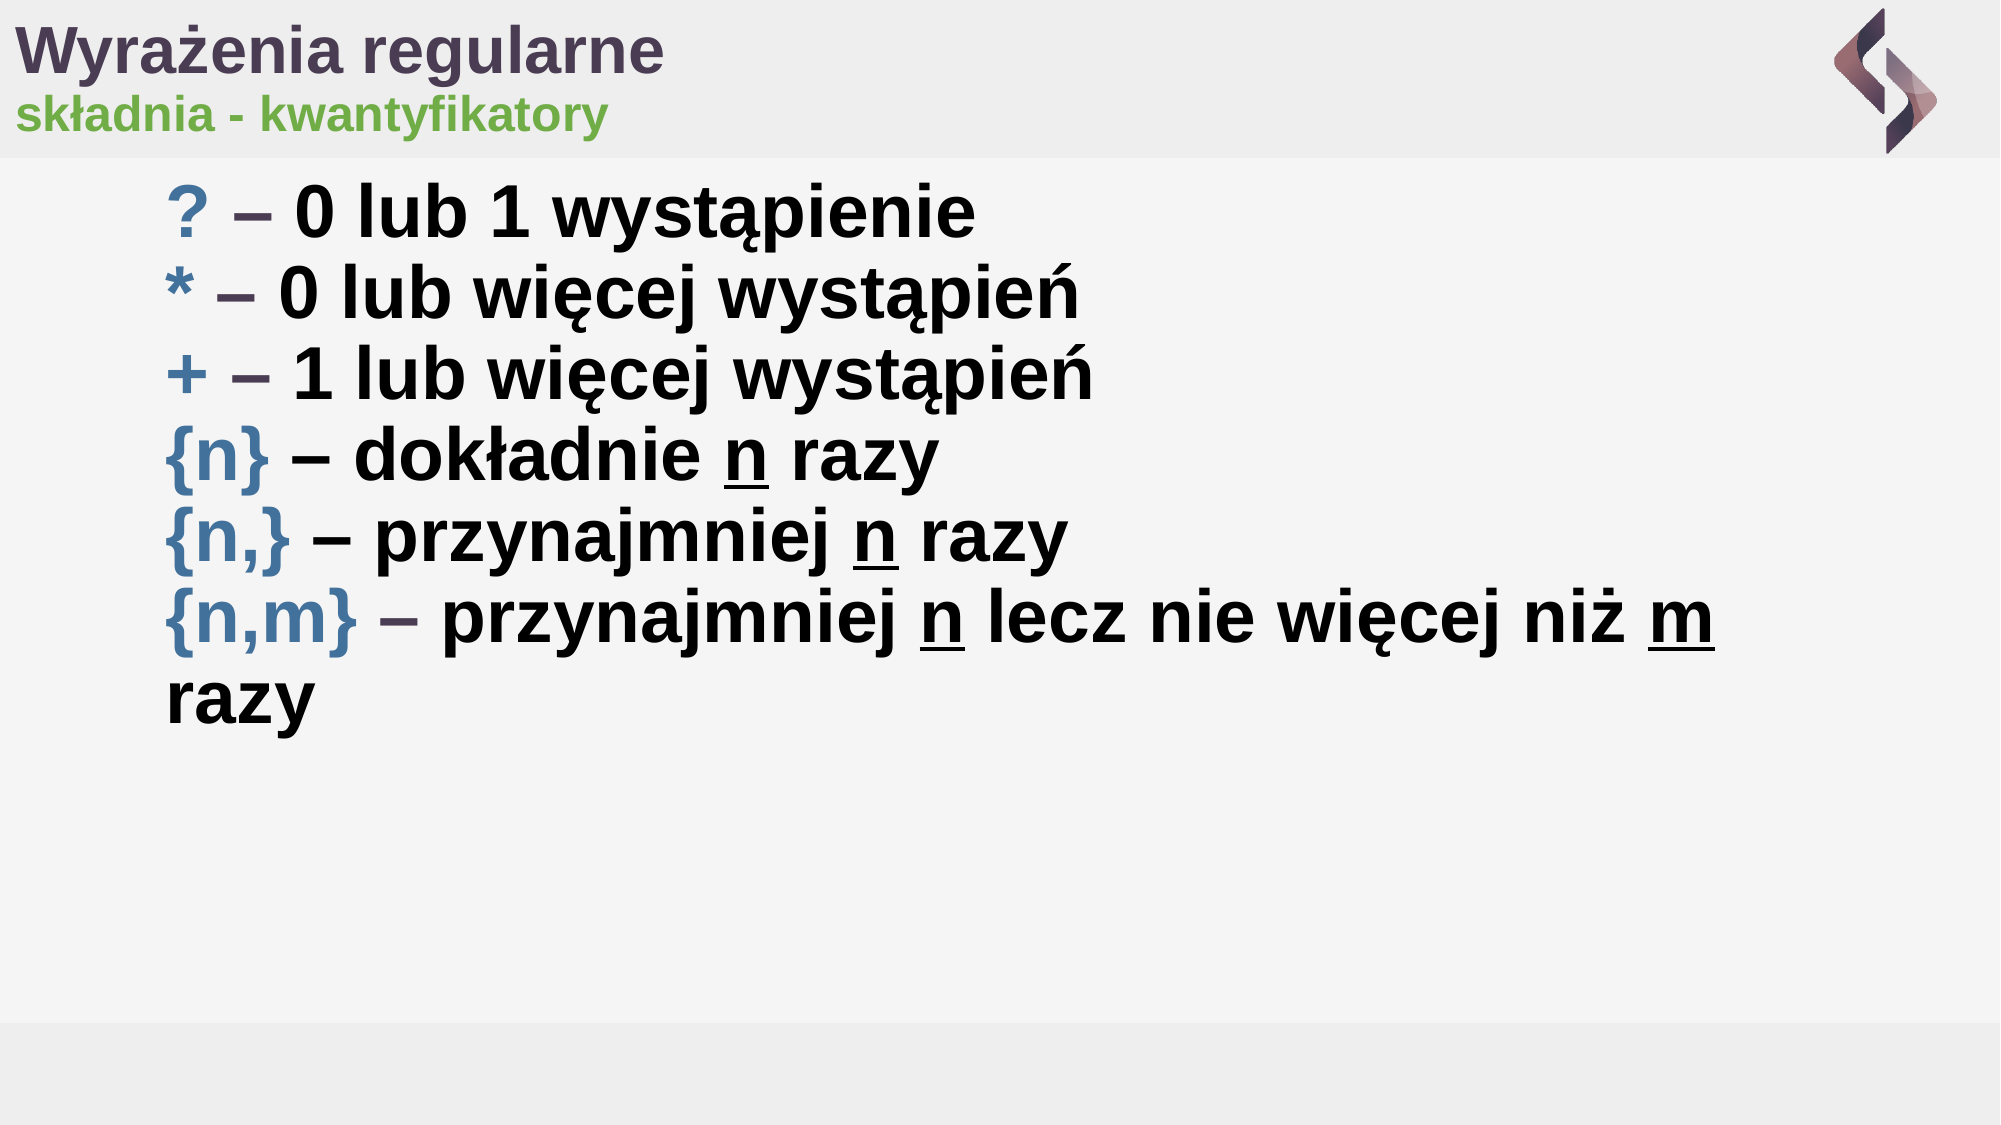

# Wyrażenia regularne
składnia - kwantyfikatory
? – 0 lub 1 wystąpienie
* – 0 lub więcej wystąpień
+ – 1 lub więcej wystąpień
{n} – dokładnie n razy
{n,} – przynajmniej n razy
{n,m} – przynajmniej n lecz nie więcej niż m razy